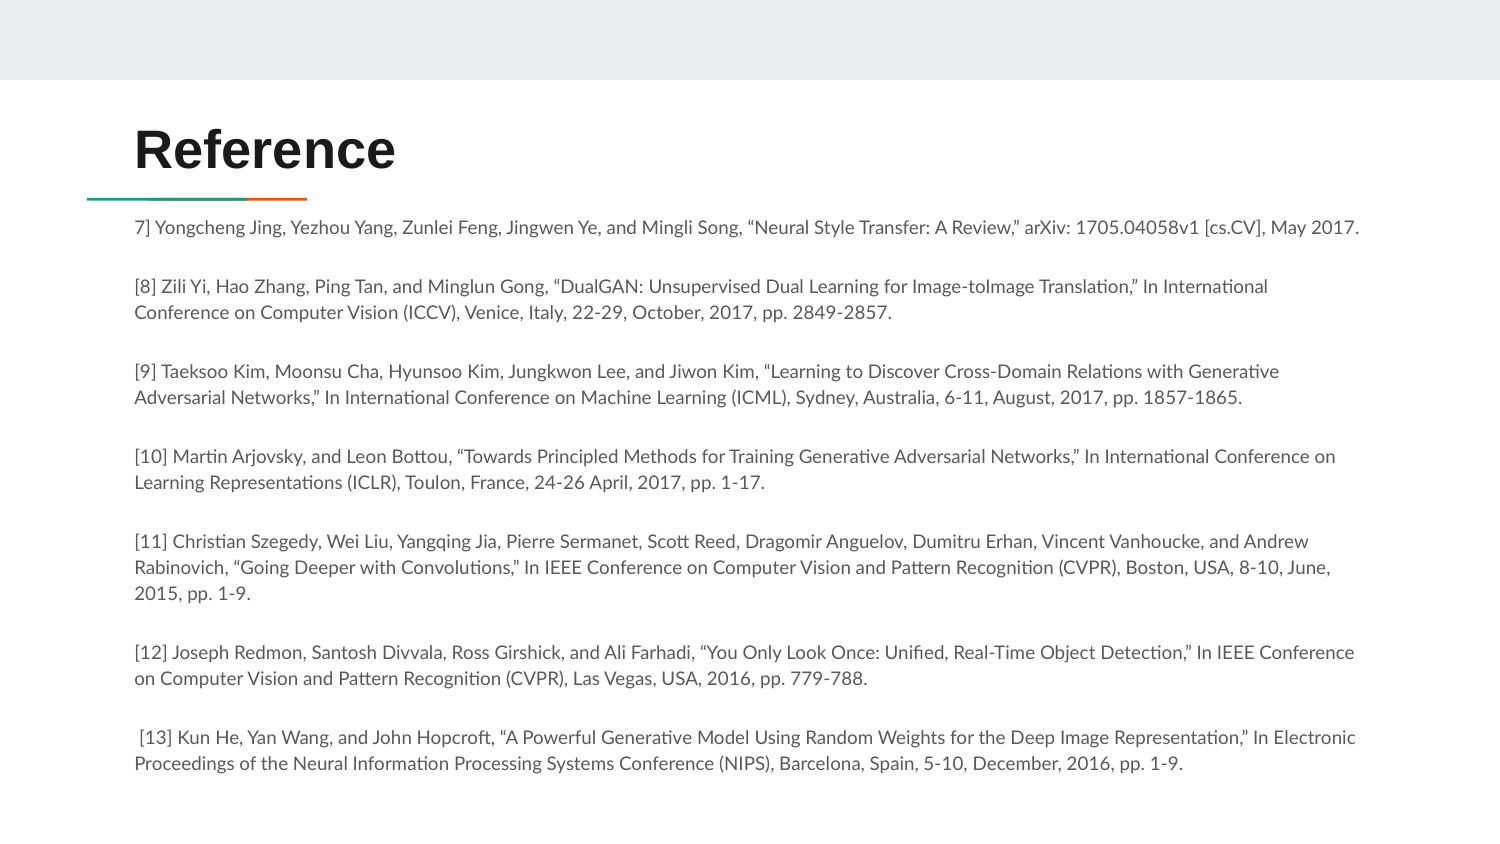

# Reference

7] Yongcheng Jing, Yezhou Yang, Zunlei Feng, Jingwen Ye, and Mingli Song, “Neural Style Transfer: A Review,” arXiv: 1705.04058v1 [cs.CV], May 2017.
[8] Zili Yi, Hao Zhang, Ping Tan, and Minglun Gong, “DualGAN: Unsupervised Dual Learning for Image-toImage Translation,” In International Conference on Computer Vision (ICCV), Venice, Italy, 22-29, October, 2017, pp. 2849-2857.
[9] Taeksoo Kim, Moonsu Cha, Hyunsoo Kim, Jungkwon Lee, and Jiwon Kim, “Learning to Discover Cross-Domain Relations with Generative Adversarial Networks,” In International Conference on Machine Learning (ICML), Sydney, Australia, 6-11, August, 2017, pp. 1857-1865.
[10] Martin Arjovsky, and Leon Bottou, “Towards Principled Methods for Training Generative Adversarial Networks,” In International Conference on Learning Representations (ICLR), Toulon, France, 24-26 April, 2017, pp. 1-17.
[11] Christian Szegedy, Wei Liu, Yangqing Jia, Pierre Sermanet, Scott Reed, Dragomir Anguelov, Dumitru Erhan, Vincent Vanhoucke, and Andrew Rabinovich, “Going Deeper with Convolutions,” In IEEE Conference on Computer Vision and Pattern Recognition (CVPR), Boston, USA, 8-10, June, 2015, pp. 1-9.
[12] Joseph Redmon, Santosh Divvala, Ross Girshick, and Ali Farhadi, “You Only Look Once: Unified, Real-Time Object Detection,” In IEEE Conference on Computer Vision and Pattern Recognition (CVPR), Las Vegas, USA, 2016, pp. 779-788.
 [13] Kun He, Yan Wang, and John Hopcroft, “A Powerful Generative Model Using Random Weights for the Deep Image Representation,” In Electronic Proceedings of the Neural Information Processing Systems Conference (NIPS), Barcelona, Spain, 5-10, December, 2016, pp. 1-9.